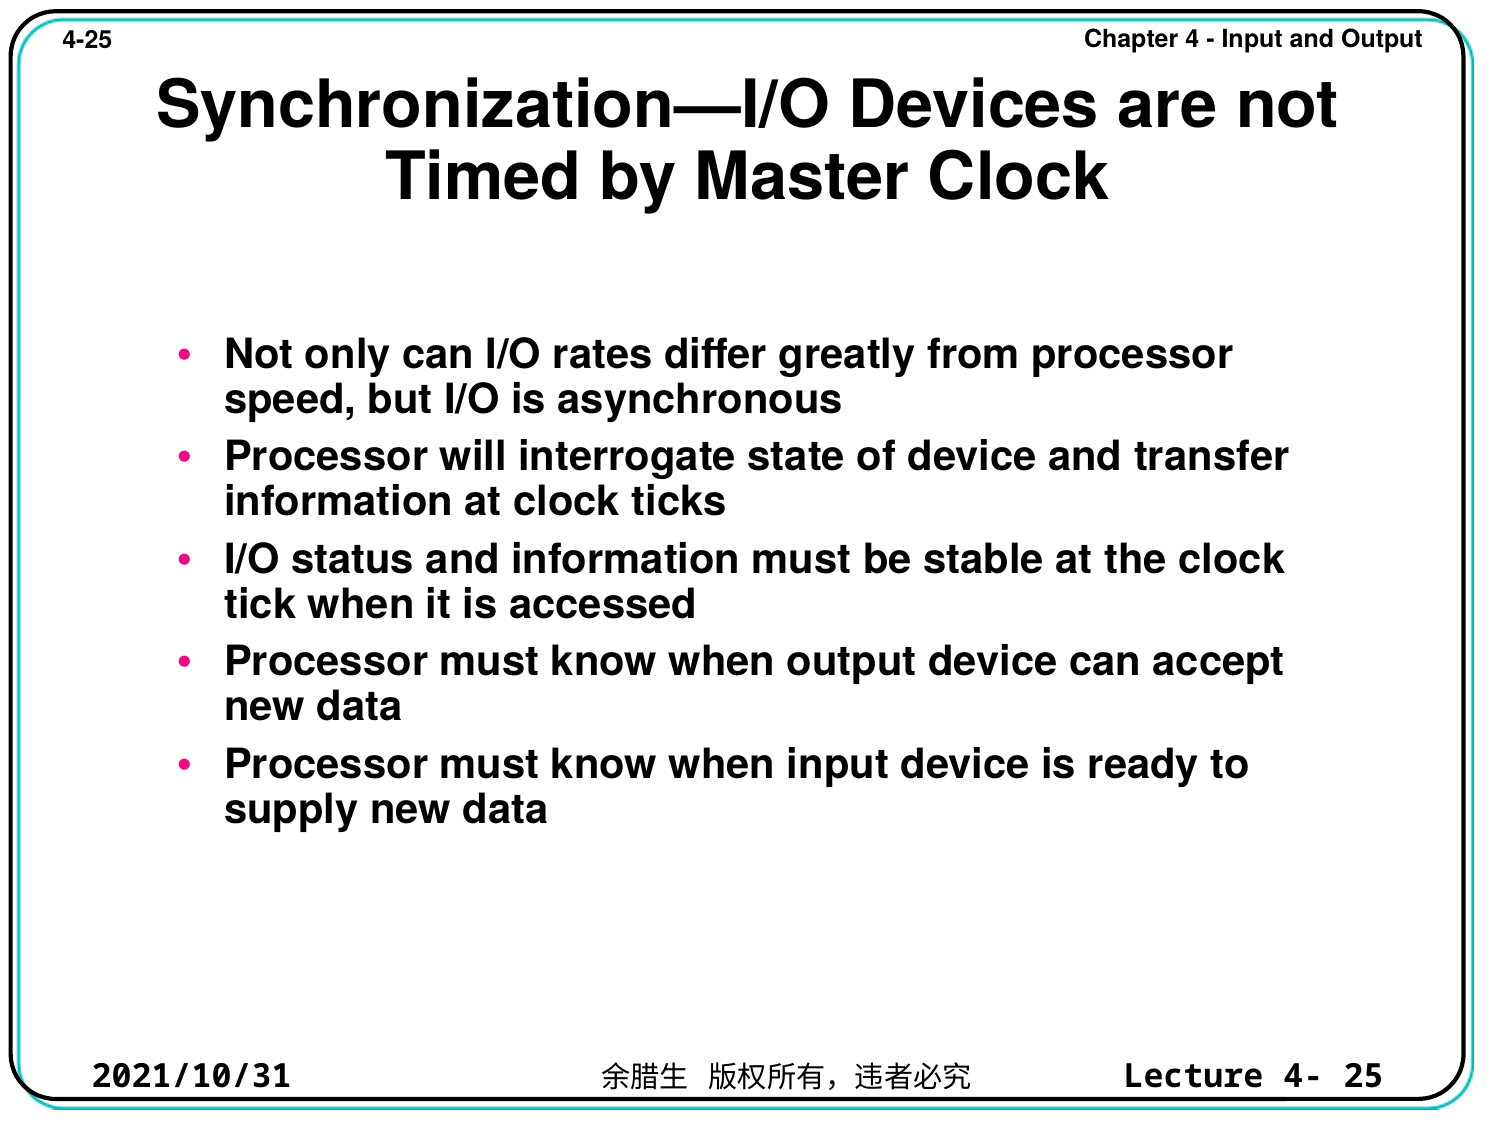

# Synchronization—I/O Devices are not Timed by Master Clock
Not only can I/O rates differ greatly from processor speed, but I/O is asynchronous
Processor will interrogate state of device and transfer information at clock ticks
I/O status and information must be stable at the clock tick when it is accessed
Processor must know when output device can accept new data
Processor must know when input device is ready to supply new data
2021/10/31
Lecture 4- 25